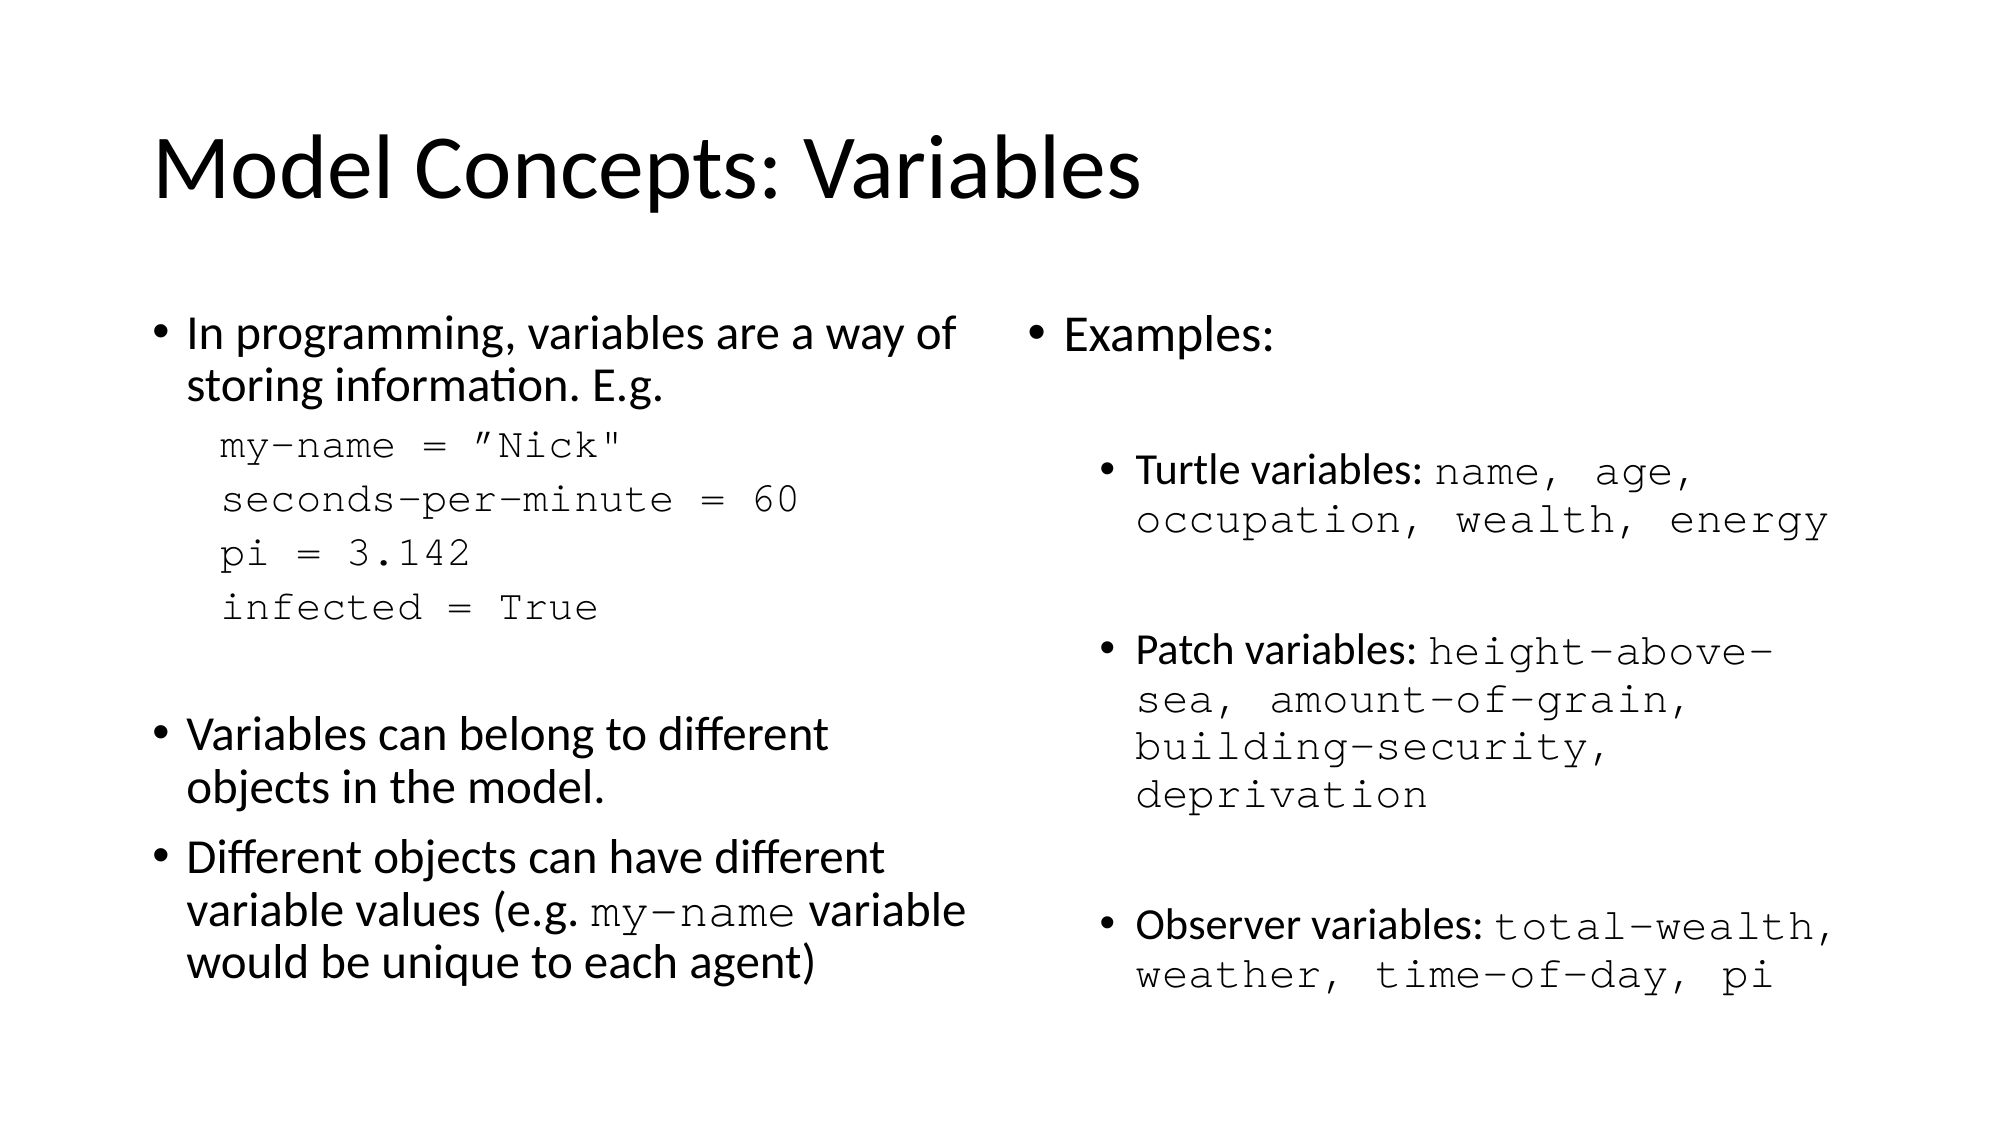

# Model Concepts: Variables
In programming, variables are a way of storing information. E.g.
my-name = ”Nick"
seconds-per-minute = 60
pi = 3.142
infected = True

Variables can belong to different objects in the model.
Different objects can have different variable values (e.g. my-name variable would be unique to each agent)

Examples:

Turtle variables: name, age, occupation, wealth, energy

Patch variables: height-above-sea, amount-of-grain, building-security, deprivation

Observer variables: total-wealth, weather, time-of-day, pi